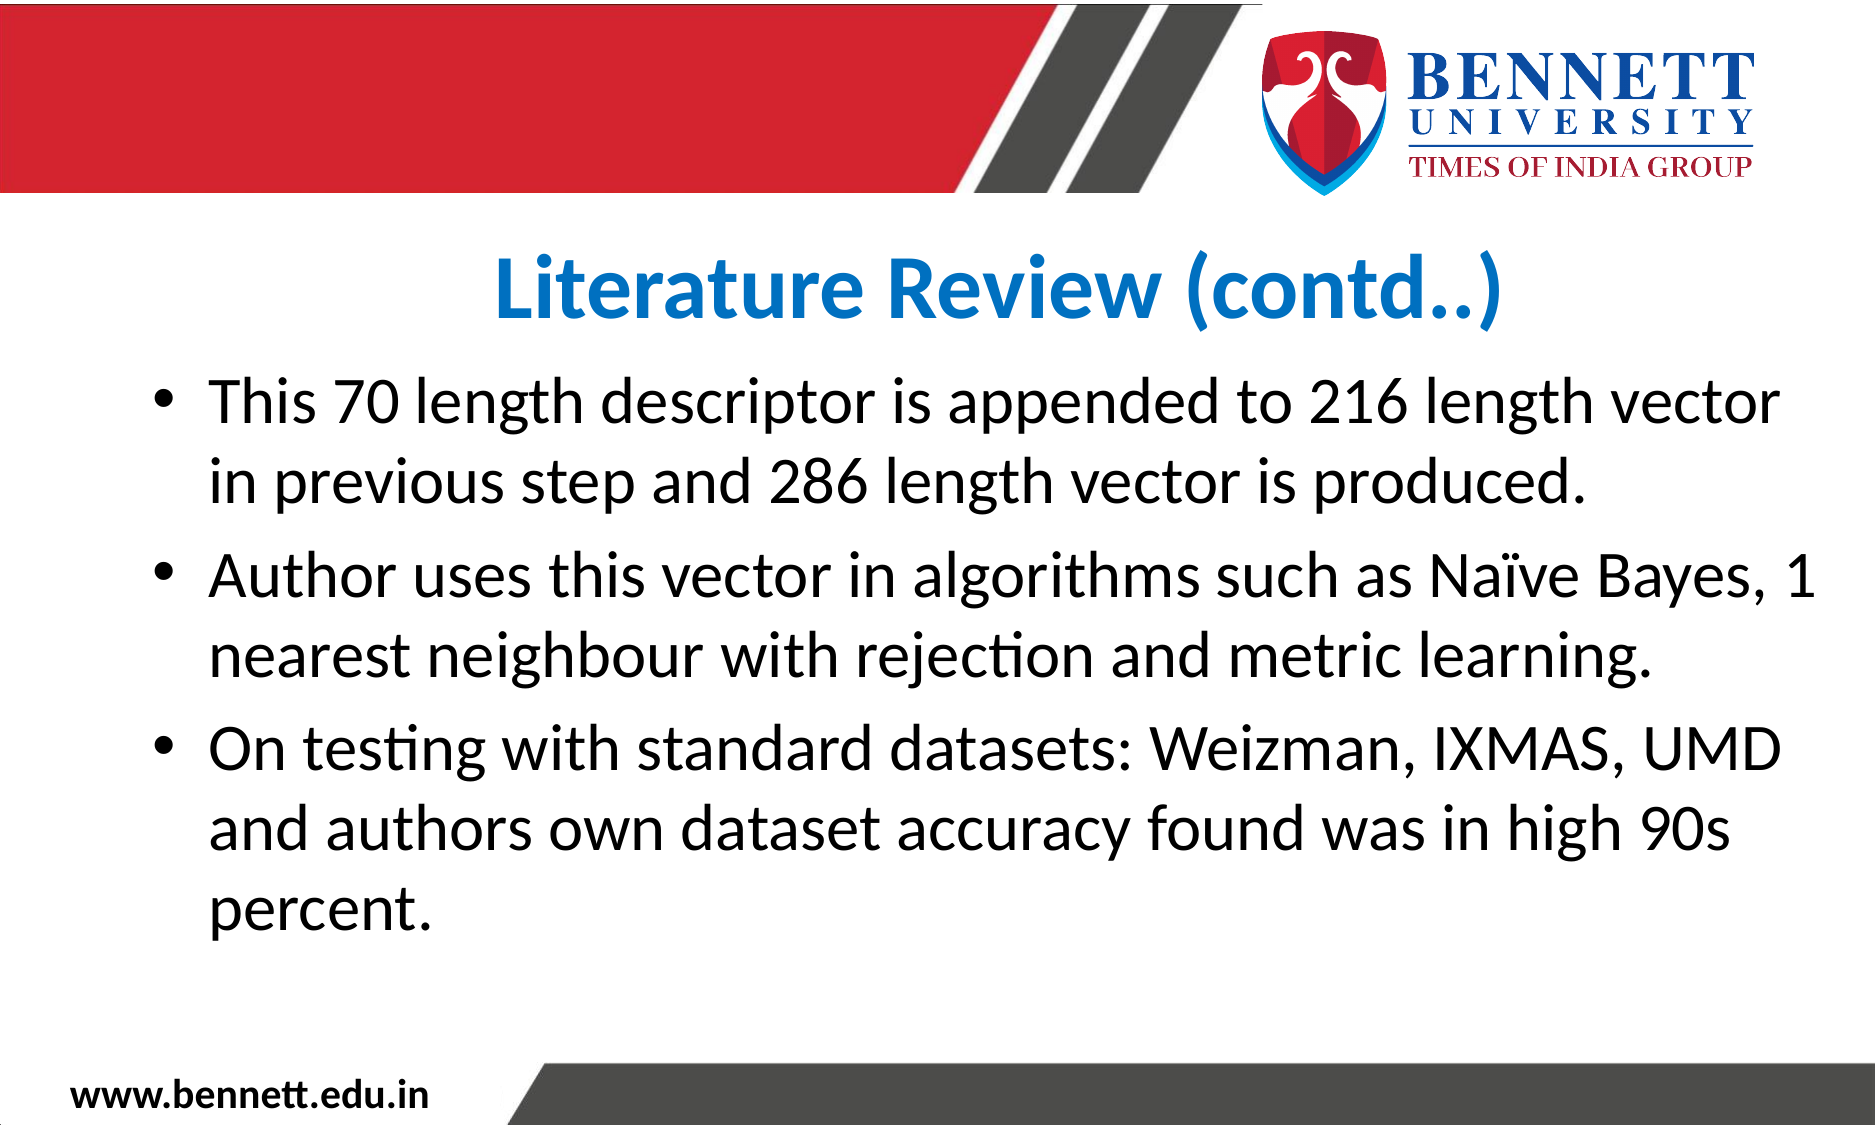

Literature Review (contd..)
This 70 length descriptor is appended to 216 length vector in previous step and 286 length vector is produced.
Author uses this vector in algorithms such as Naïve Bayes, 1 nearest neighbour with rejection and metric learning.
On testing with standard datasets: Weizman, IXMAS, UMD and authors own dataset accuracy found was in high 90s percent.